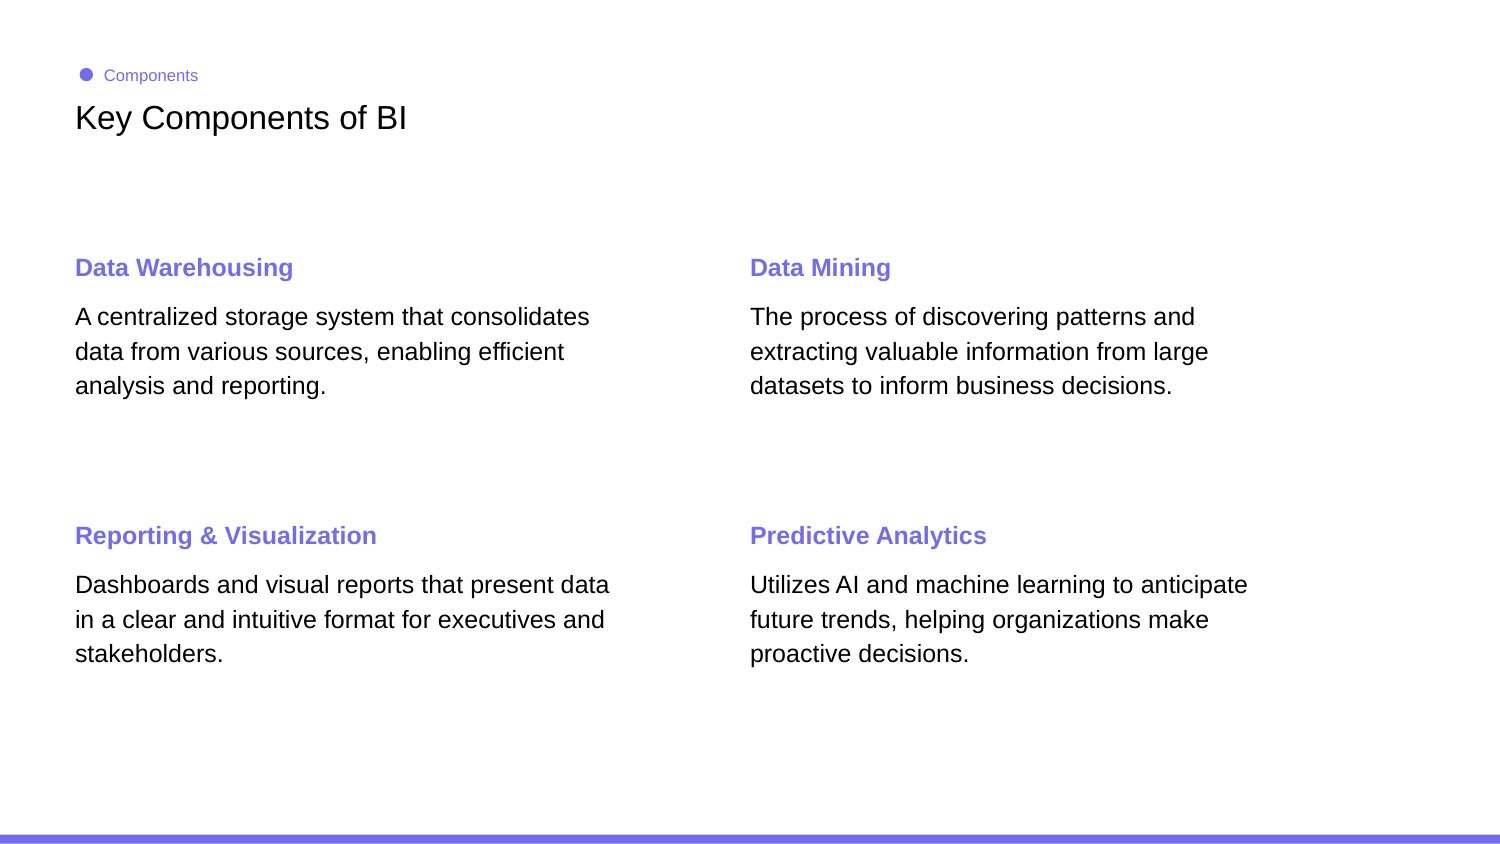

Components

# Key Components of BI
Data Warehousing
Data Mining
A centralized storage system that consolidates data from various sources, enabling efficient analysis and reporting.
The process of discovering patterns and extracting valuable information from large datasets to inform business decisions.
Reporting & Visualization
Predictive Analytics
Dashboards and visual reports that present data in a clear and intuitive format for executives and stakeholders.
Utilizes AI and machine learning to anticipate future trends, helping organizations make proactive decisions.